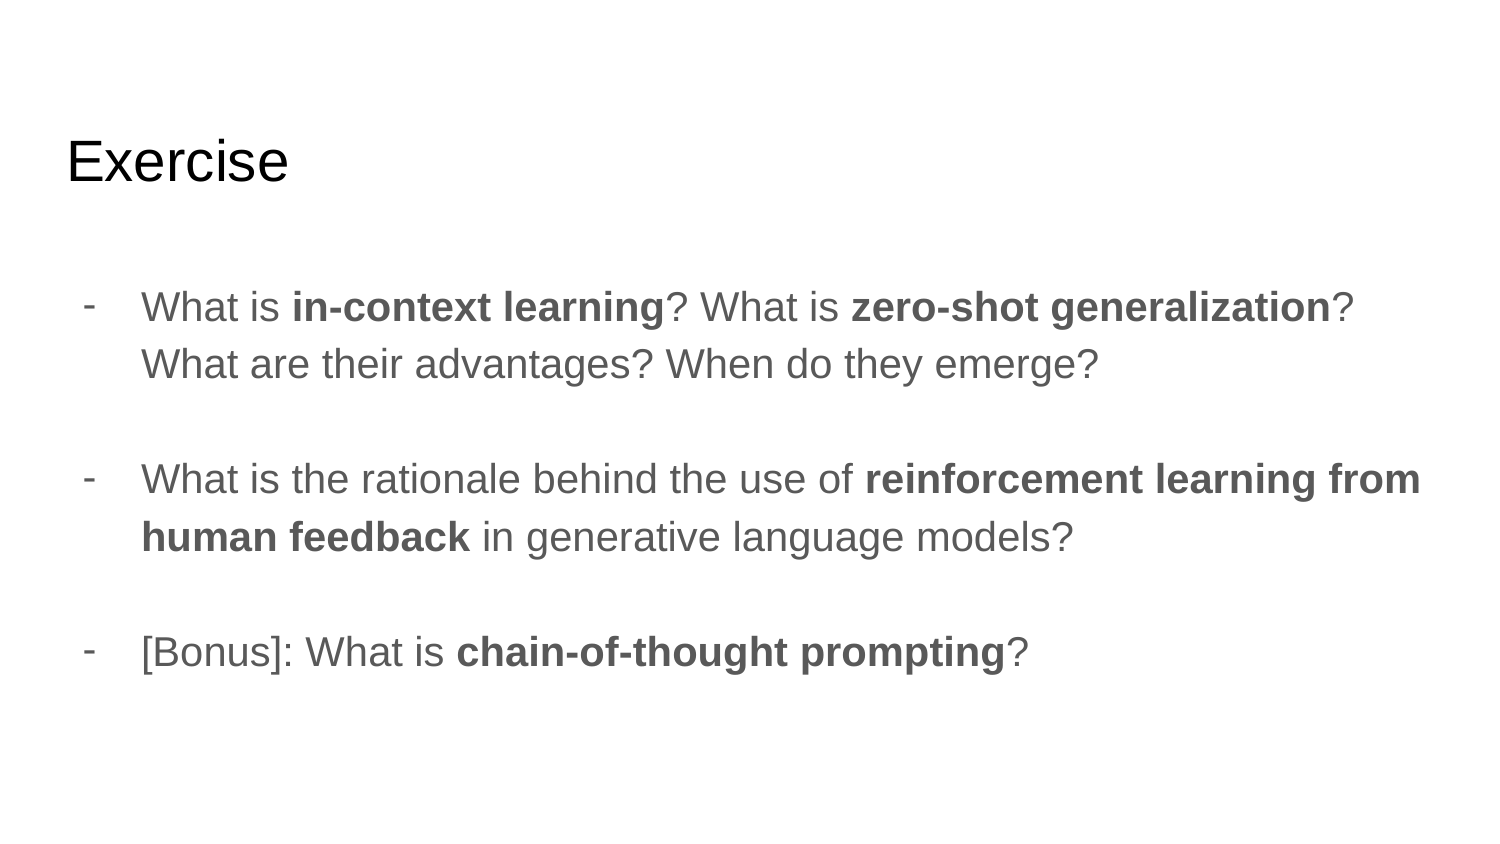

# Exercise
What is in-context learning? What is zero-shot generalization? What are their advantages? When do they emerge?

What is the rationale behind the use of reinforcement learning from human feedback in generative language models?

[Bonus]: What is chain-of-thought prompting?